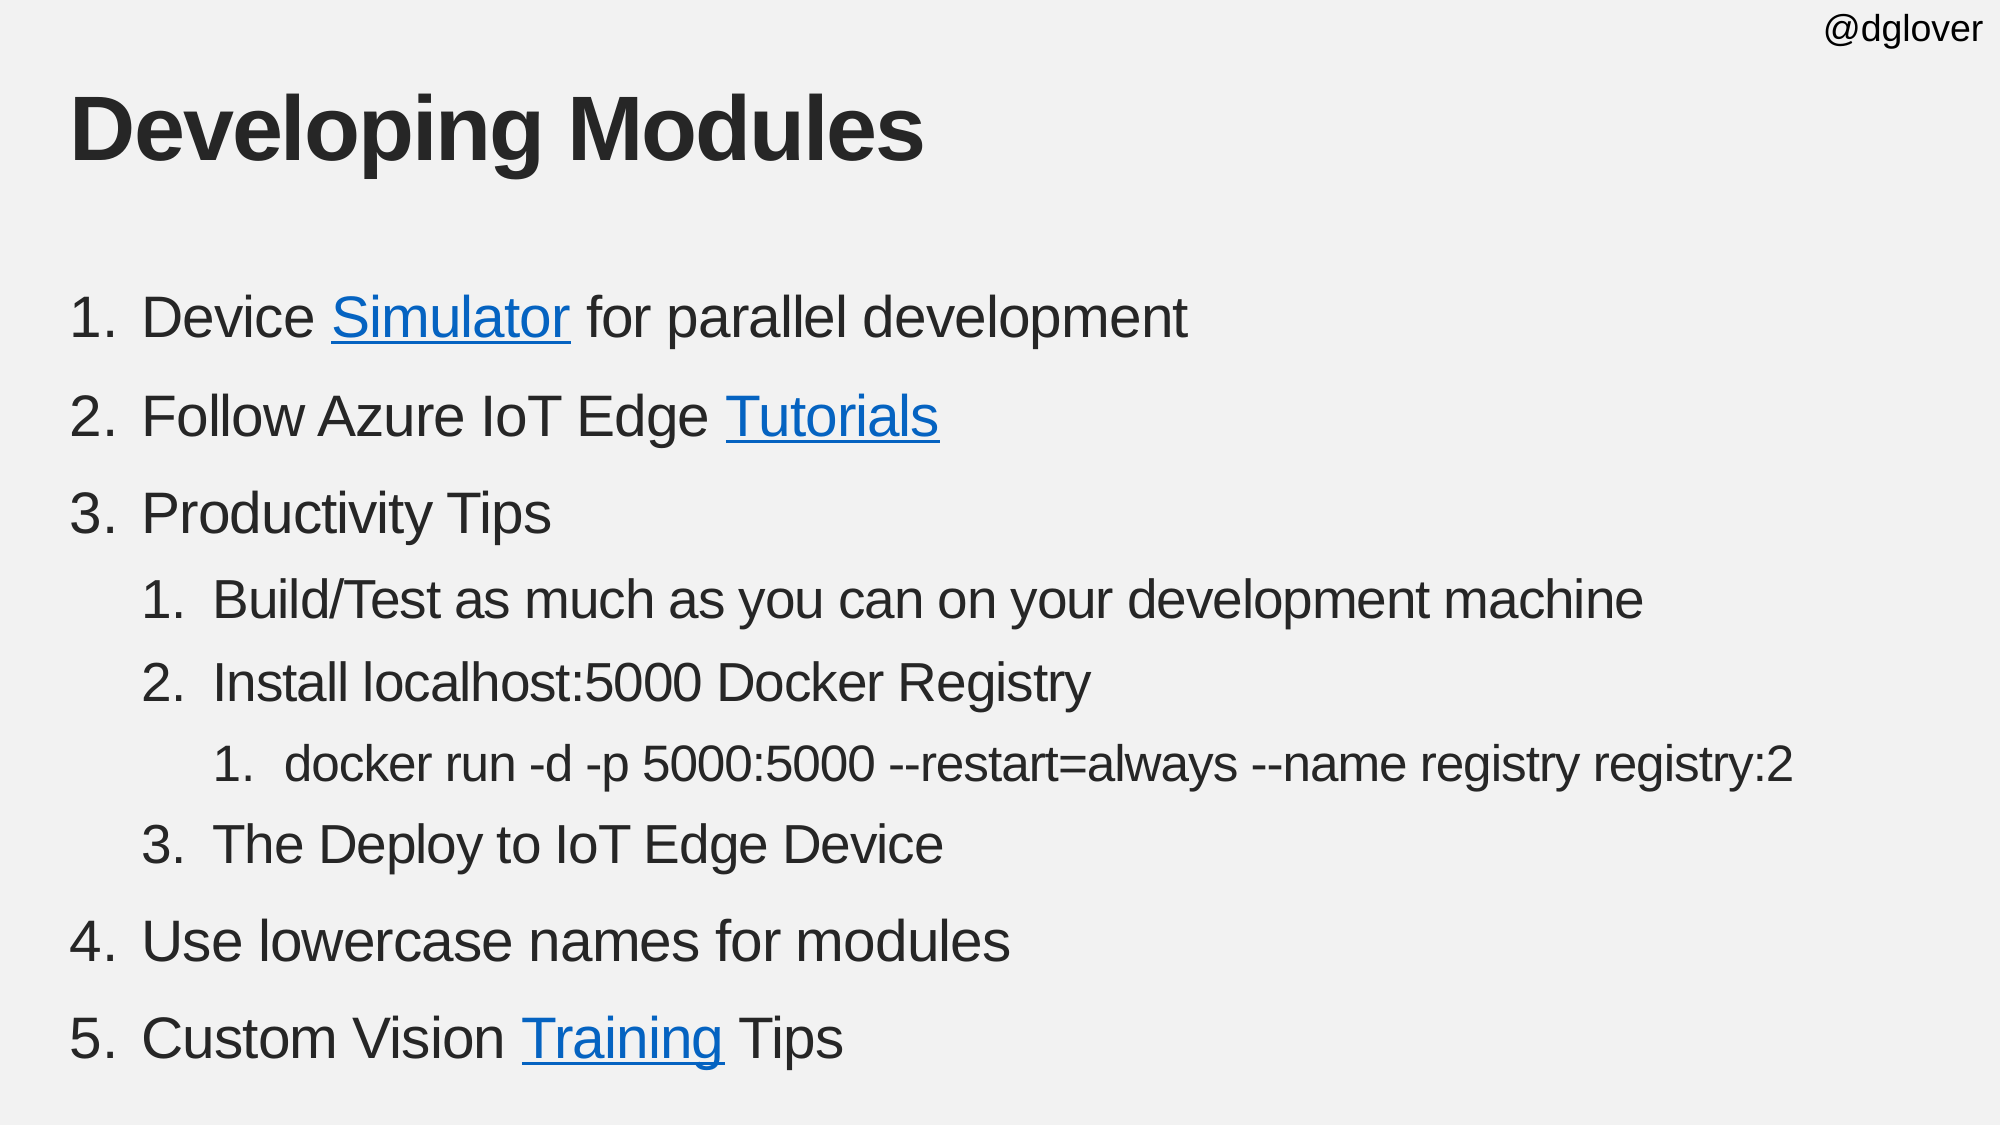

# Developing Modules
Device Simulator for parallel development
Follow Azure IoT Edge Tutorials
Productivity Tips
Build/Test as much as you can on your development machine
Install localhost:5000 Docker Registry
docker run -d -p 5000:5000 --restart=always --name registry registry:2
The Deploy to IoT Edge Device
Use lowercase names for modules
Custom Vision Training Tips